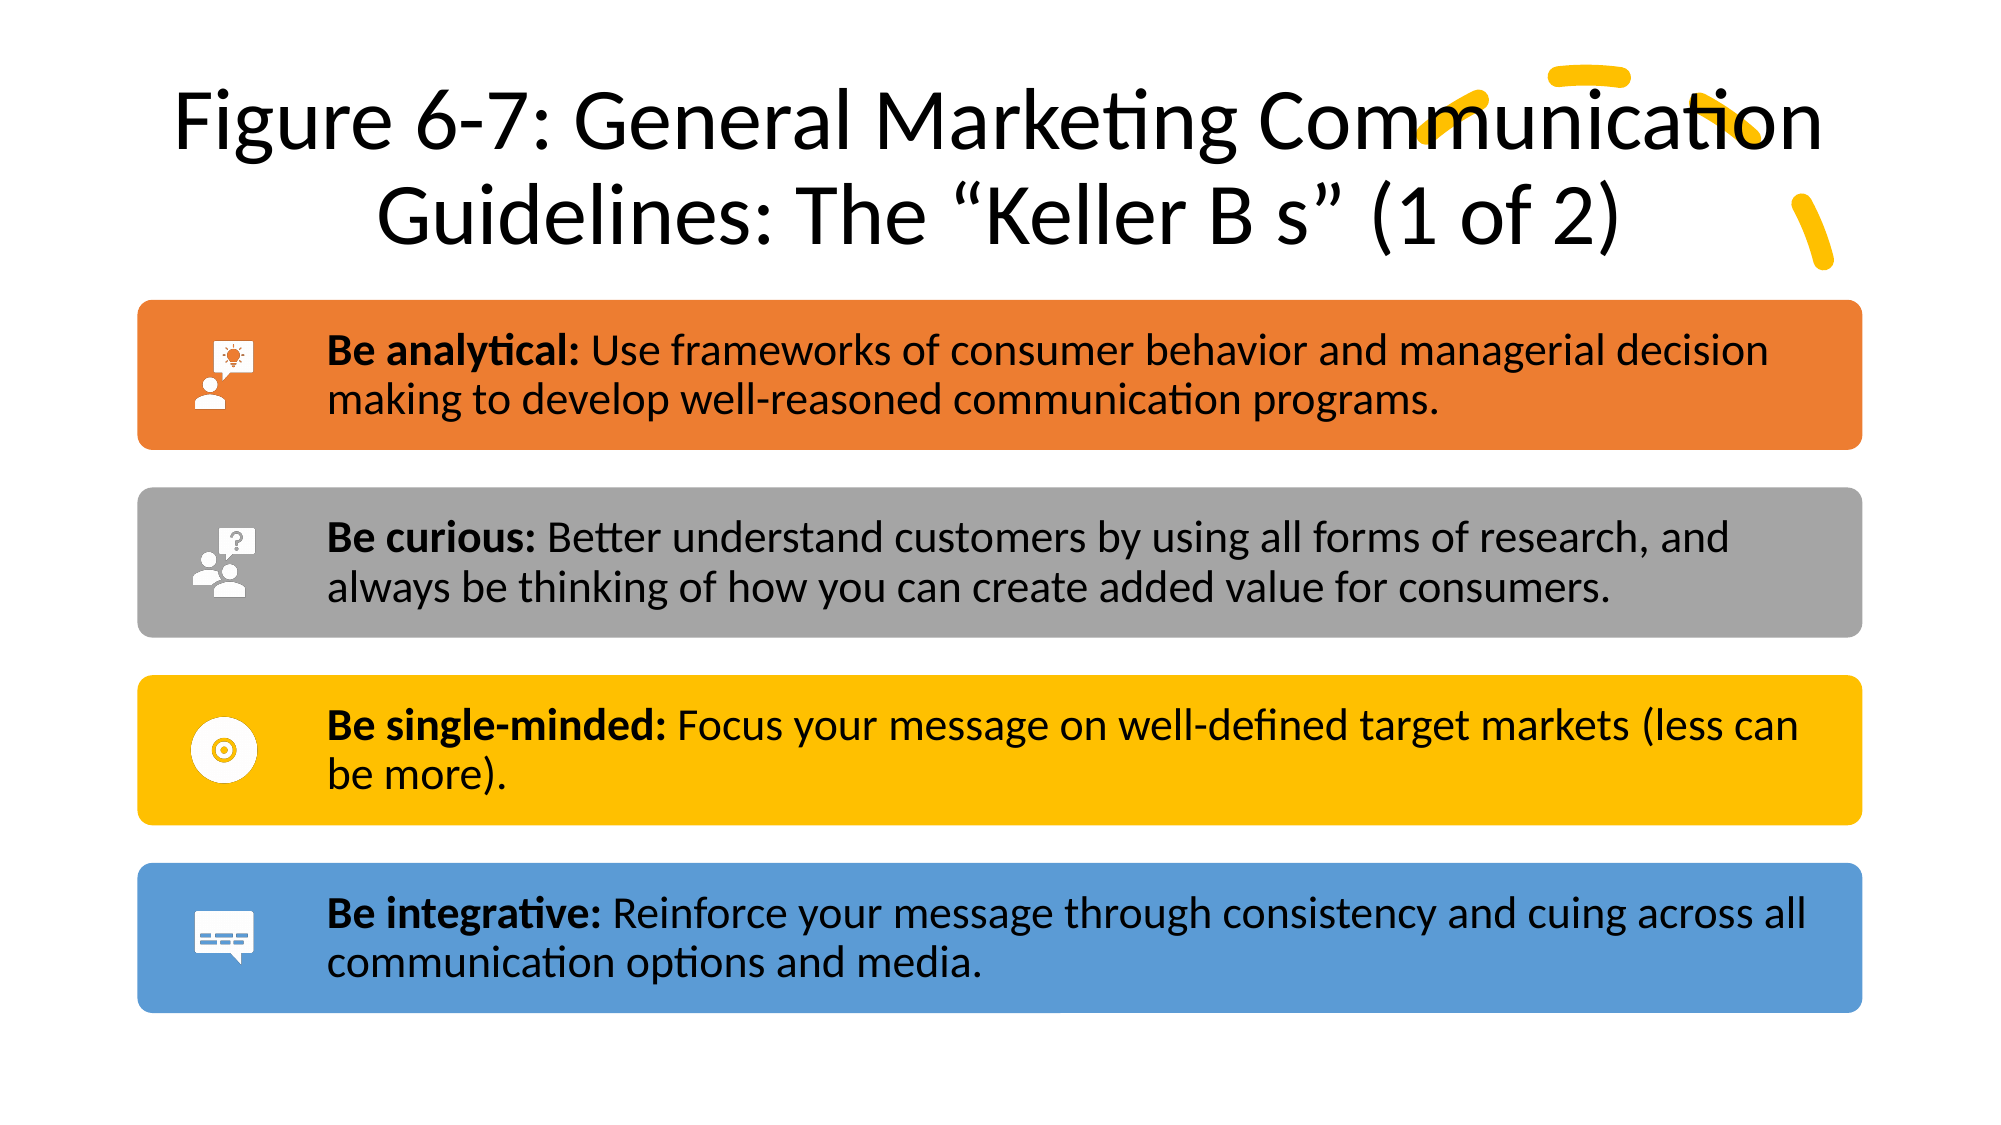

# Figure 6-7: General Marketing Communication Guidelines: The “Keller B s” (1 of 2)

Be analytical: Use frameworks of consumer behavior and managerial decision making to develop well-reasoned communication programs.
Be curious: Better understand customers by using all forms of research, and always be thinking of how you can create added value for consumers.
Be single-minded: Focus your message on well-defined target markets (less can be more).
Be integrative: Reinforce your message through consistency and cuing across all communication options and media.